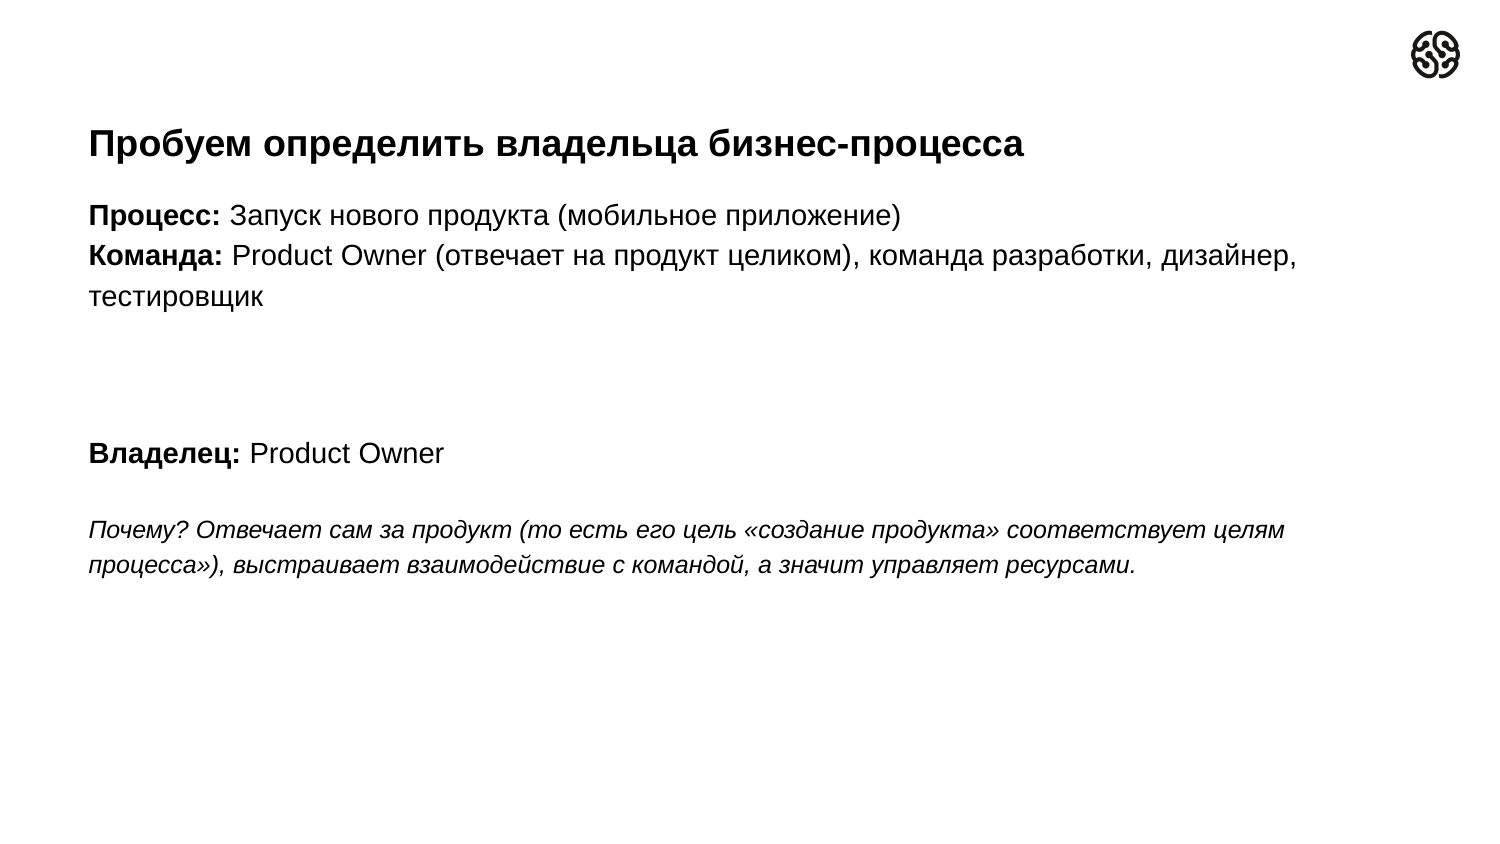

# Пробуем определить владельца бизнес-процесса
Процесс: Запуск нового продукта (мобильное приложение)
Команда: Product Owner (отвечает на продукт целиком), команда разработки, дизайнер, тестировщик

Владелец: Product Owner

Почему? Отвечает сам за продукт (то есть его цель «создание продукта» соответствует целям процесса»), выстраивает взаимодействие с командой, а значит управляет ресурсами.